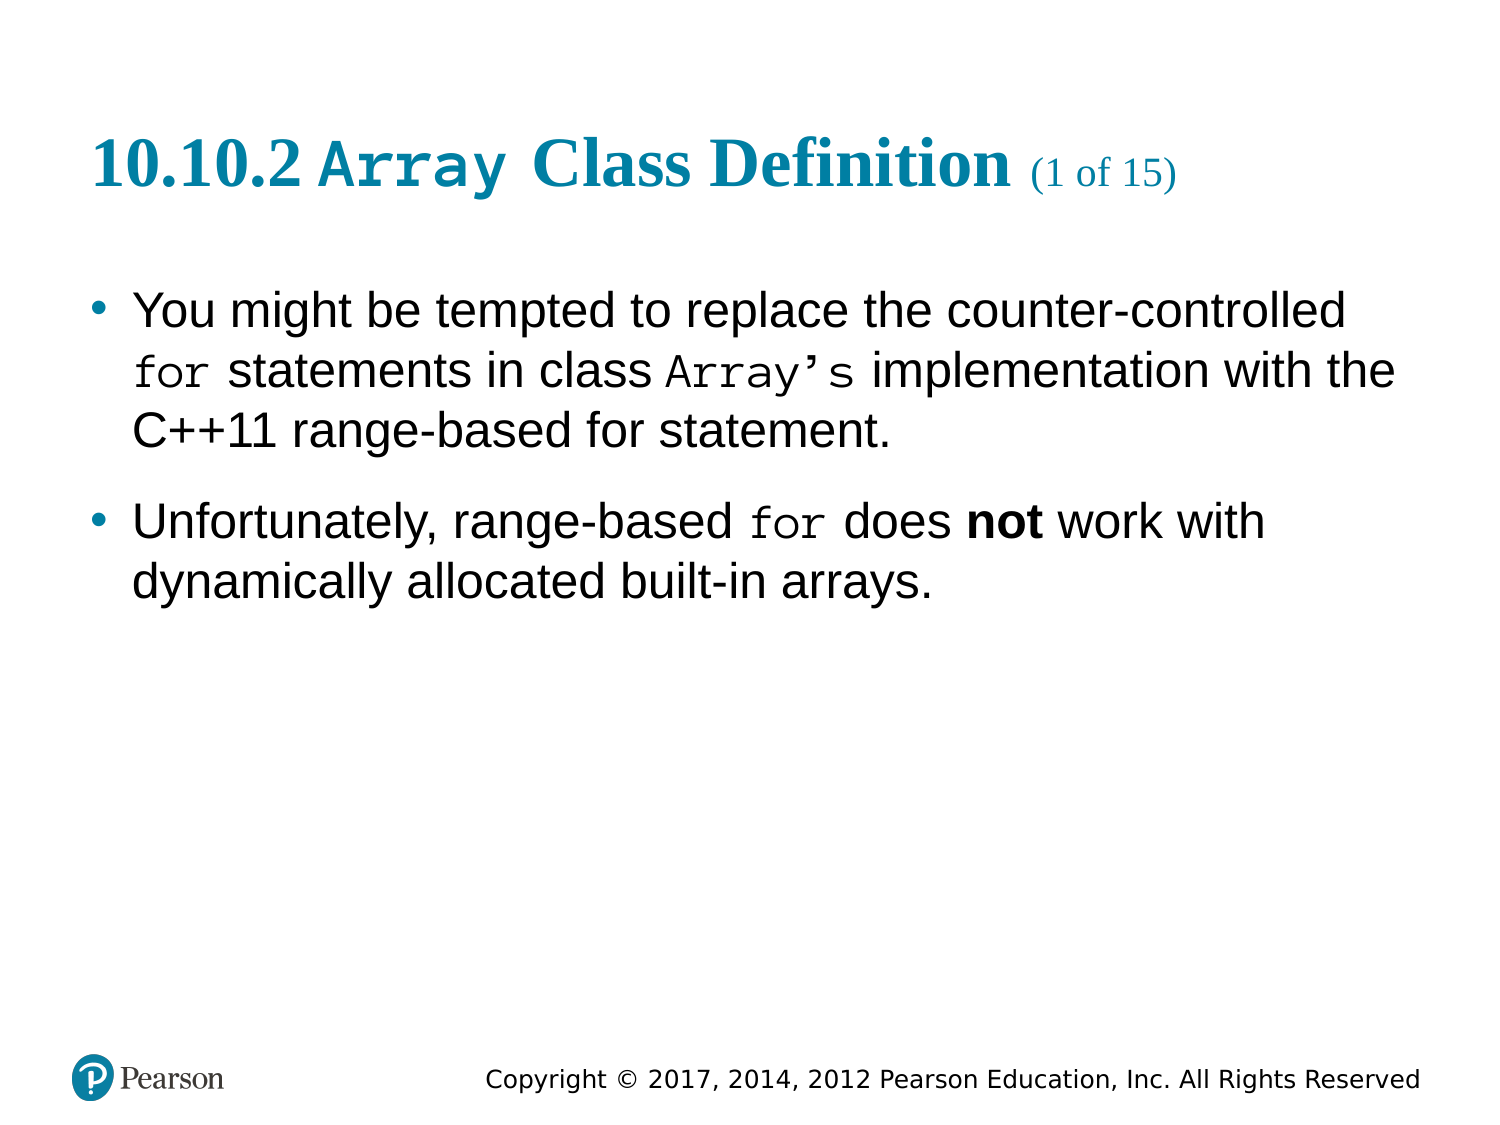

# 10.10.2 Array Class Definition (1 of 15)
You might be tempted to replace the counter-controlled for statements in class Array’s implementation with the C++11 range-based for statement.
Unfortunately, range-based for does not work with dynamically allocated built-in arrays.